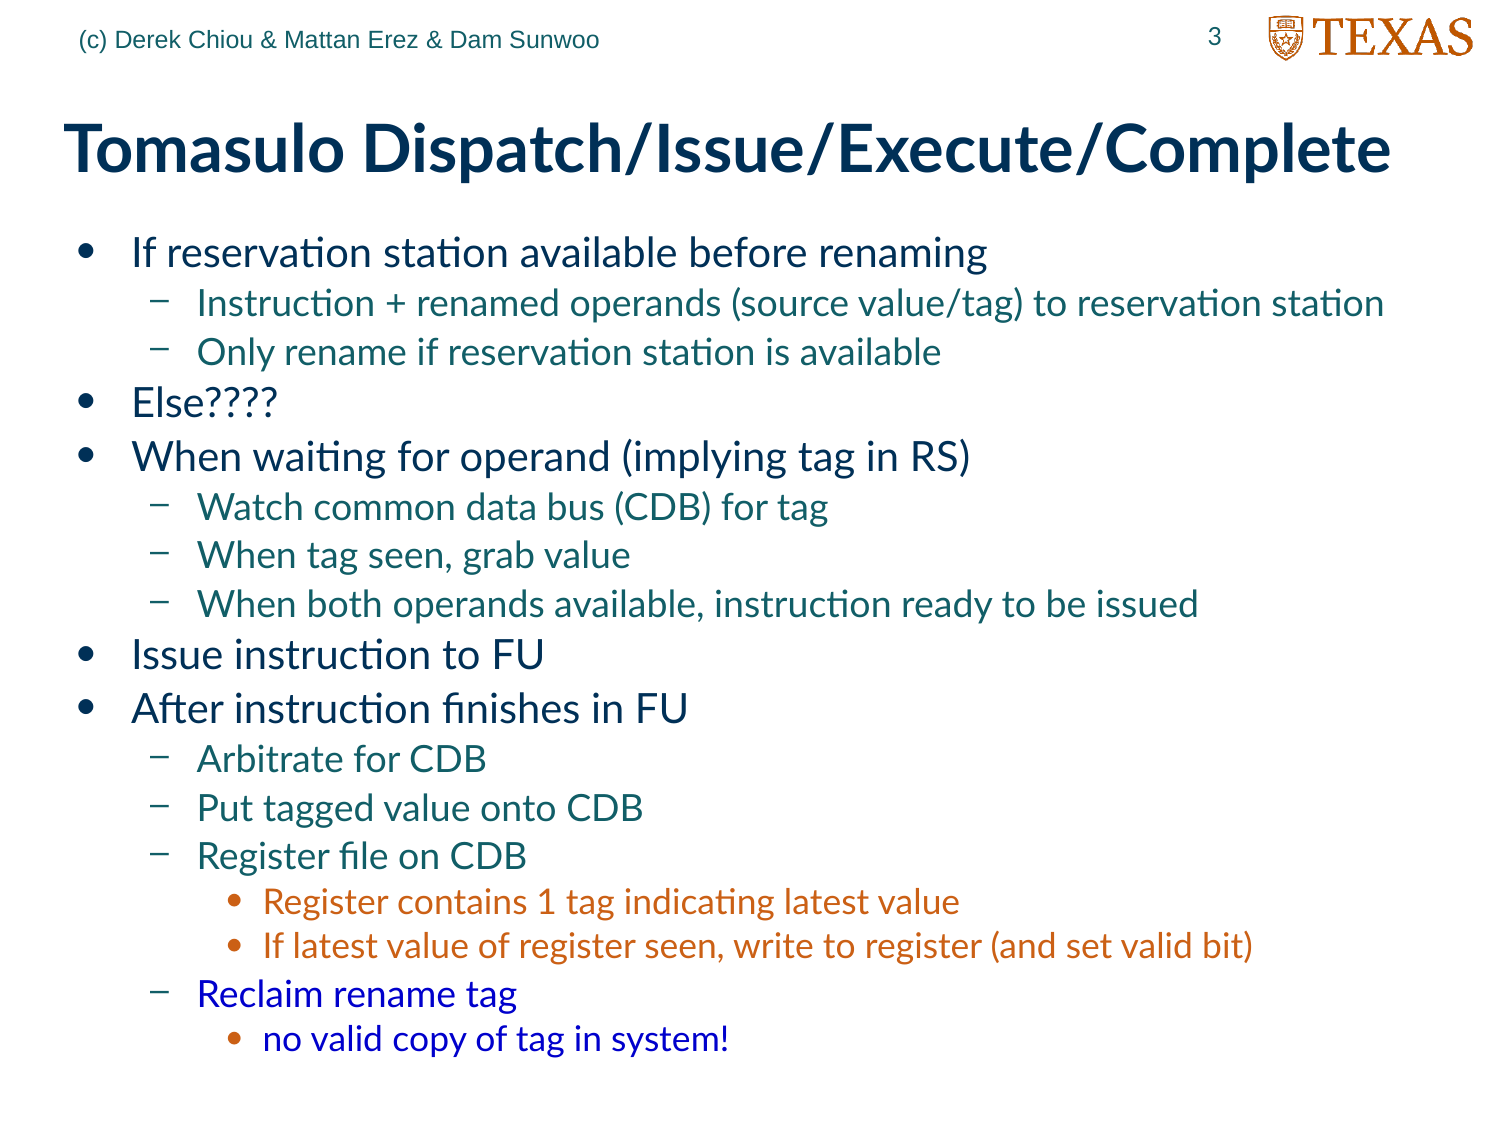

3
(c) Derek Chiou & Mattan Erez & Dam Sunwoo
# Tomasulo Dispatch/Issue/Execute/Complete
If reservation station available before renaming
Instruction + renamed operands (source value/tag) to reservation station
Only rename if reservation station is available
Else????
When waiting for operand (implying tag in RS)
Watch common data bus (CDB) for tag
When tag seen, grab value
When both operands available, instruction ready to be issued
Issue instruction to FU
After instruction finishes in FU
Arbitrate for CDB
Put tagged value onto CDB
Register file on CDB
Register contains 1 tag indicating latest value
If latest value of register seen, write to register (and set valid bit)
Reclaim rename tag
no valid copy of tag in system!